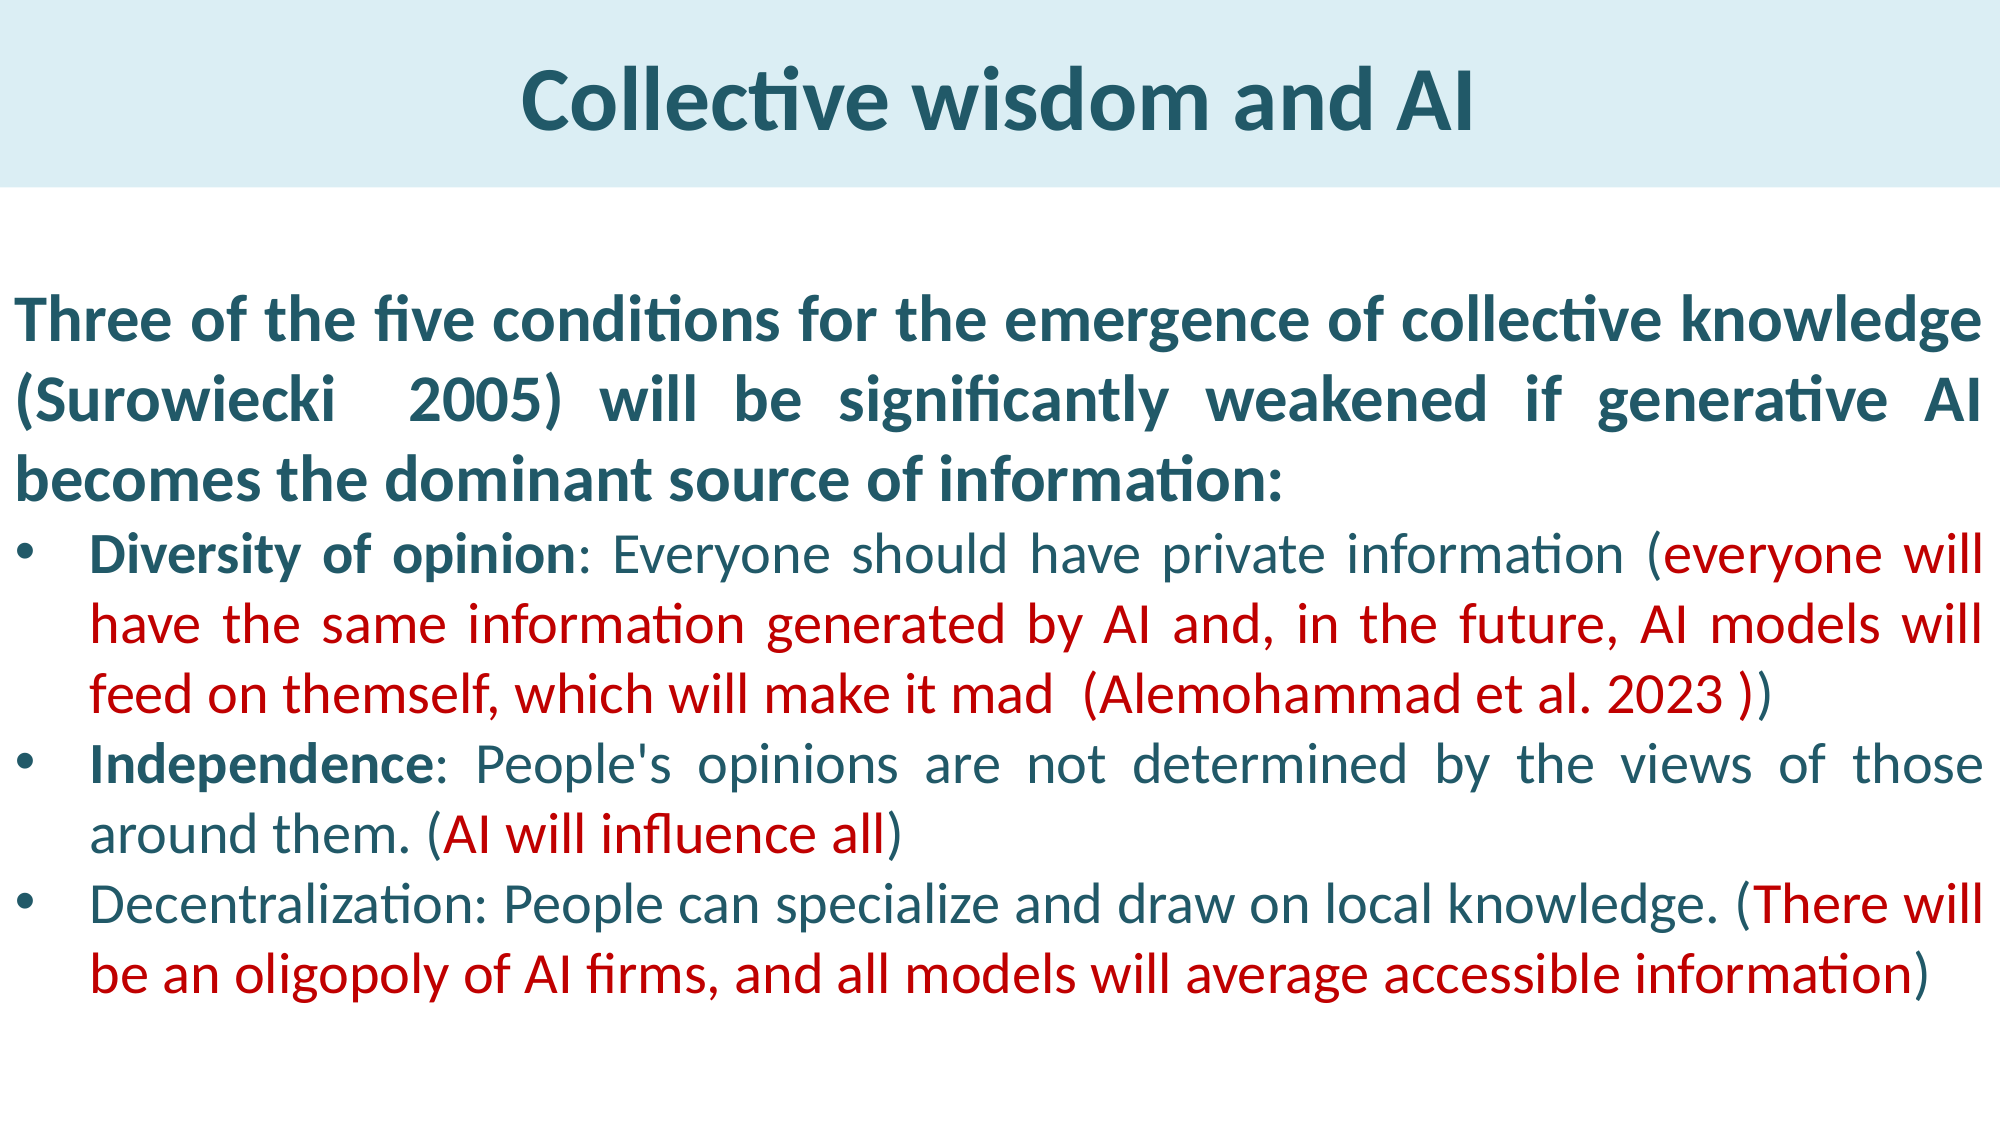

# Collective wisdom and AI
Three of the five conditions for the emergence of collective knowledge (Surowiecki  2005) will be significantly weakened if generative AI becomes the dominant source of information:
Diversity of opinion: Everyone should have private information (everyone will have the same information generated by AI and, in the future, AI models will feed on themself, which will make it mad  (Alemohammad et al. 2023 ))
Independence: People's opinions are not determined by the views of those around them. (AI will influence all)
Decentralization: People can specialize and draw on local knowledge. (There will be an oligopoly of AI firms, and all models will average accessible information)